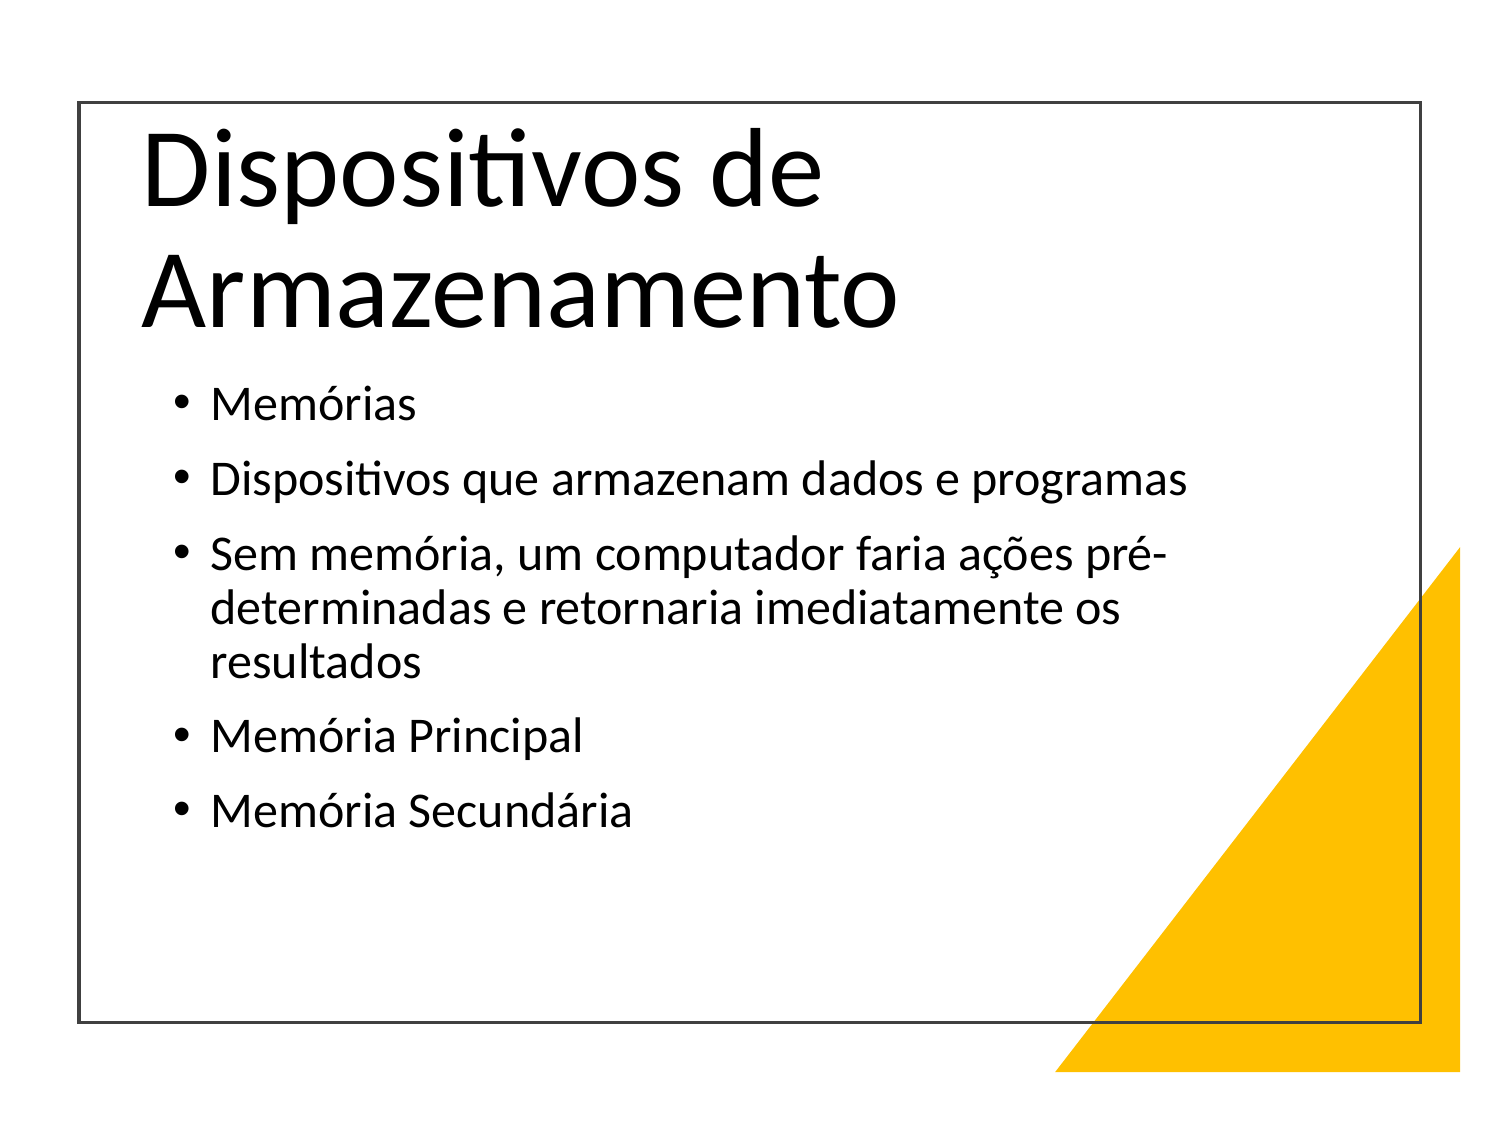

# Dispositivos de Armazenamento

Memórias
Dispositivos que armazenam dados e programas
Sem memória, um computador faria ações pré-determinadas e retornaria imediatamente os resultados
Memória Principal
Memória Secundária